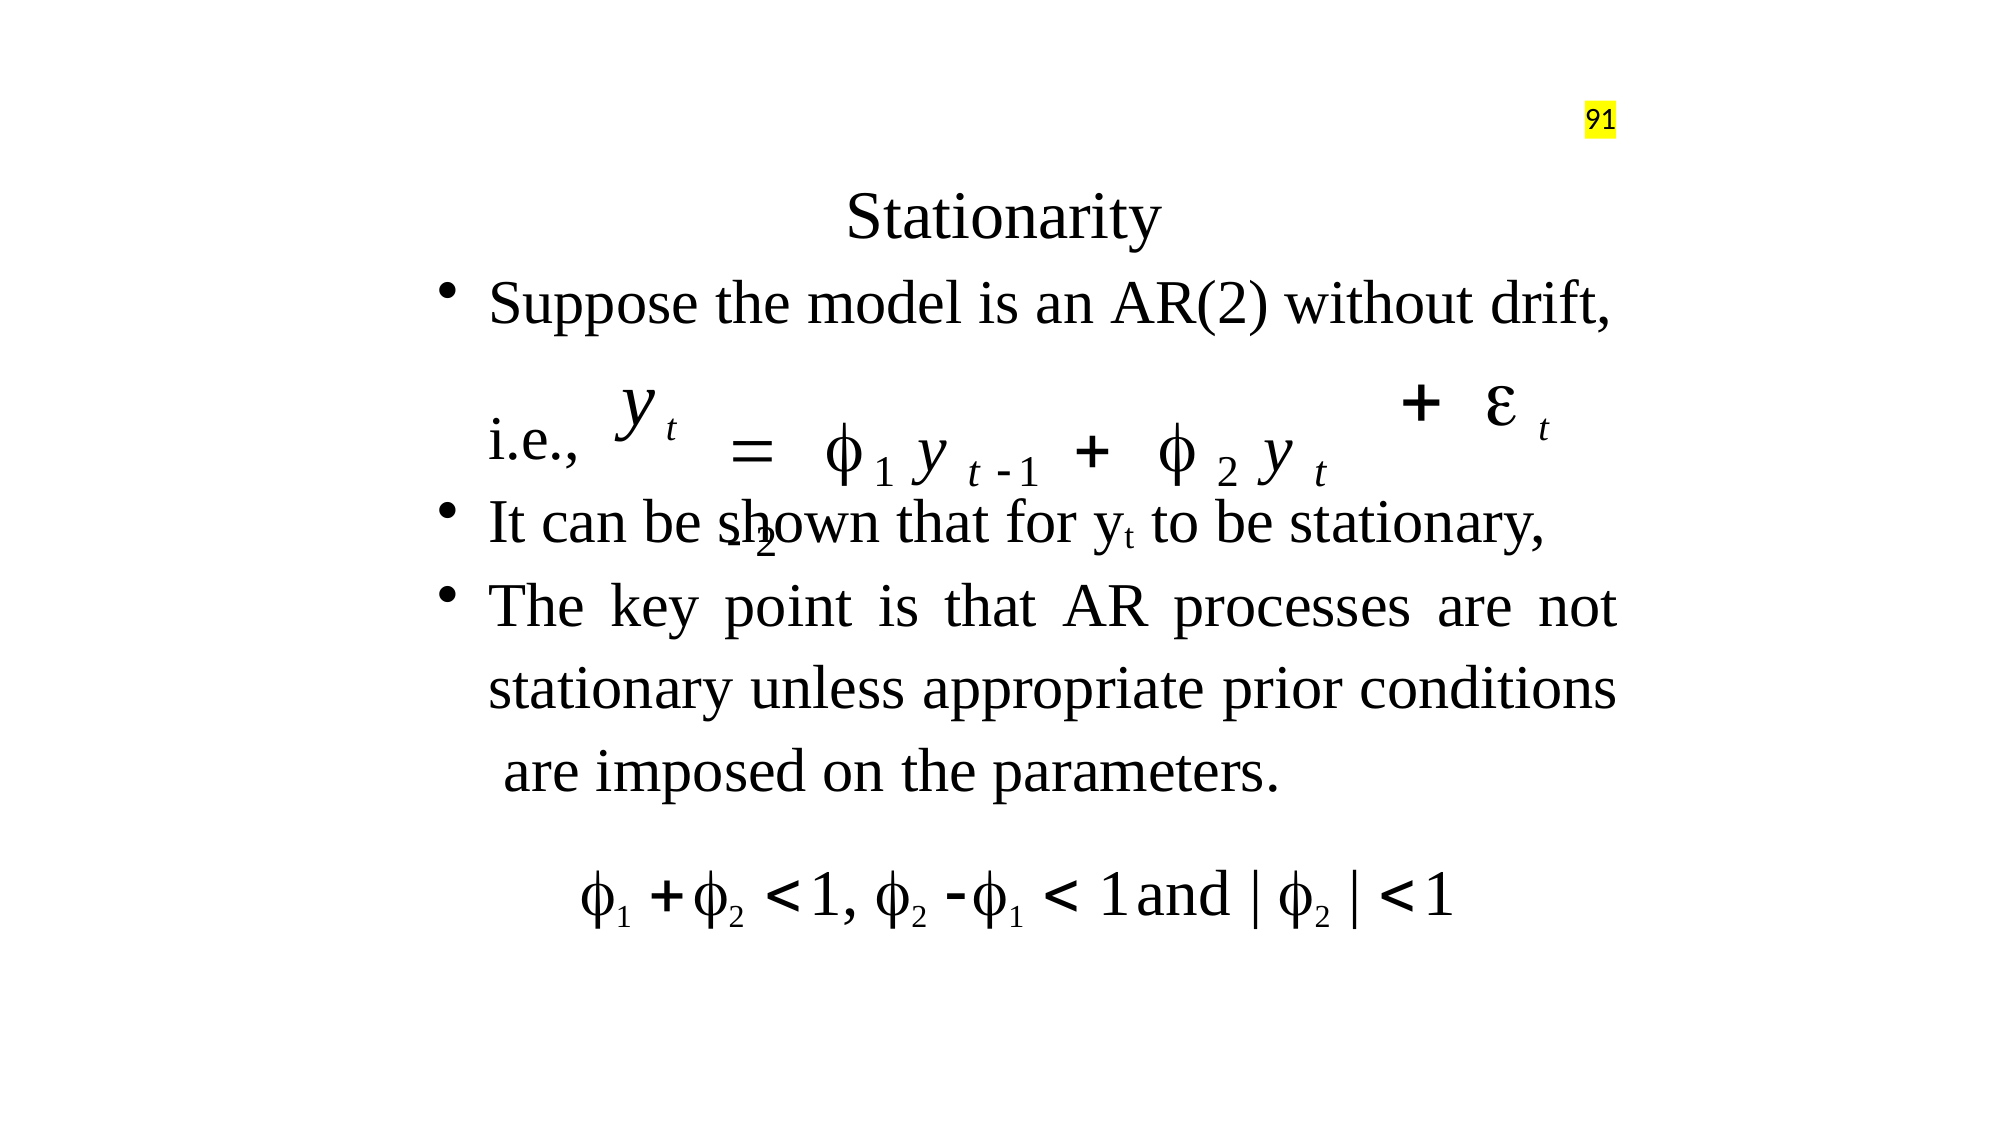

91

Stationarity
Suppose the model is an AR(2) without drift,
+ εt
yt
= φ1 yt −1  + φ2 yt −2
i.e.,
It can be shown that for yt to be stationary,
The key point is that AR processes are not
stationary unless appropriate prior conditions  are imposed on the parameters.
φ1 +φ2  <1, φ2  −φ1  < 1and | φ2  | <1